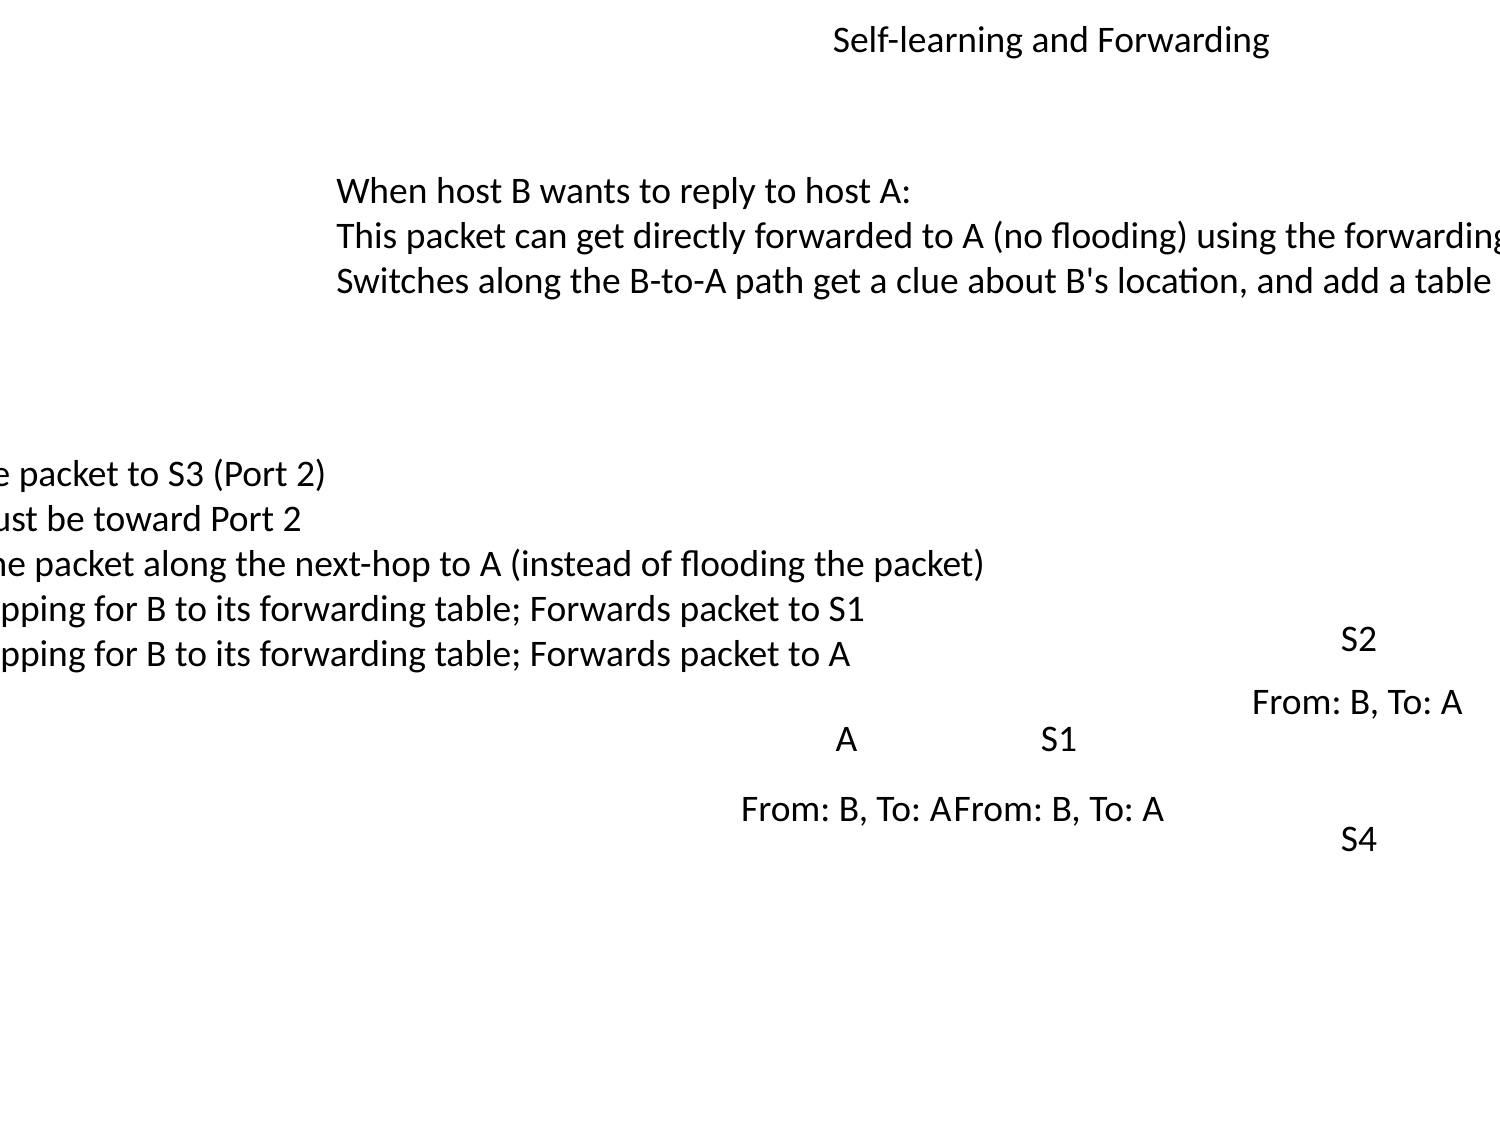

Self-learning and Forwarding
When host B wants to reply to host A:
This packet can get directly forwarded to A (no flooding) using the forwarding tables
Switches along the B-to-A path get a clue about B's location, and add a table entry for B
B forwards the packet to S3 (Port 2)
S3 learns B must be toward Port 2
S3 forwards the packet along the next-hop to A (instead of flooding the packet)
S2: Adds a mapping for B to its forwarding table; Forwards packet to S1
S1: Adds a mapping for B to its forwarding table; Forwards packet to A

S2
S3
B
From: B, To: A
From: B, To: A
From: B, To: A
A
S1
From: B, To: A
From: B, To: A
S4
S5
C